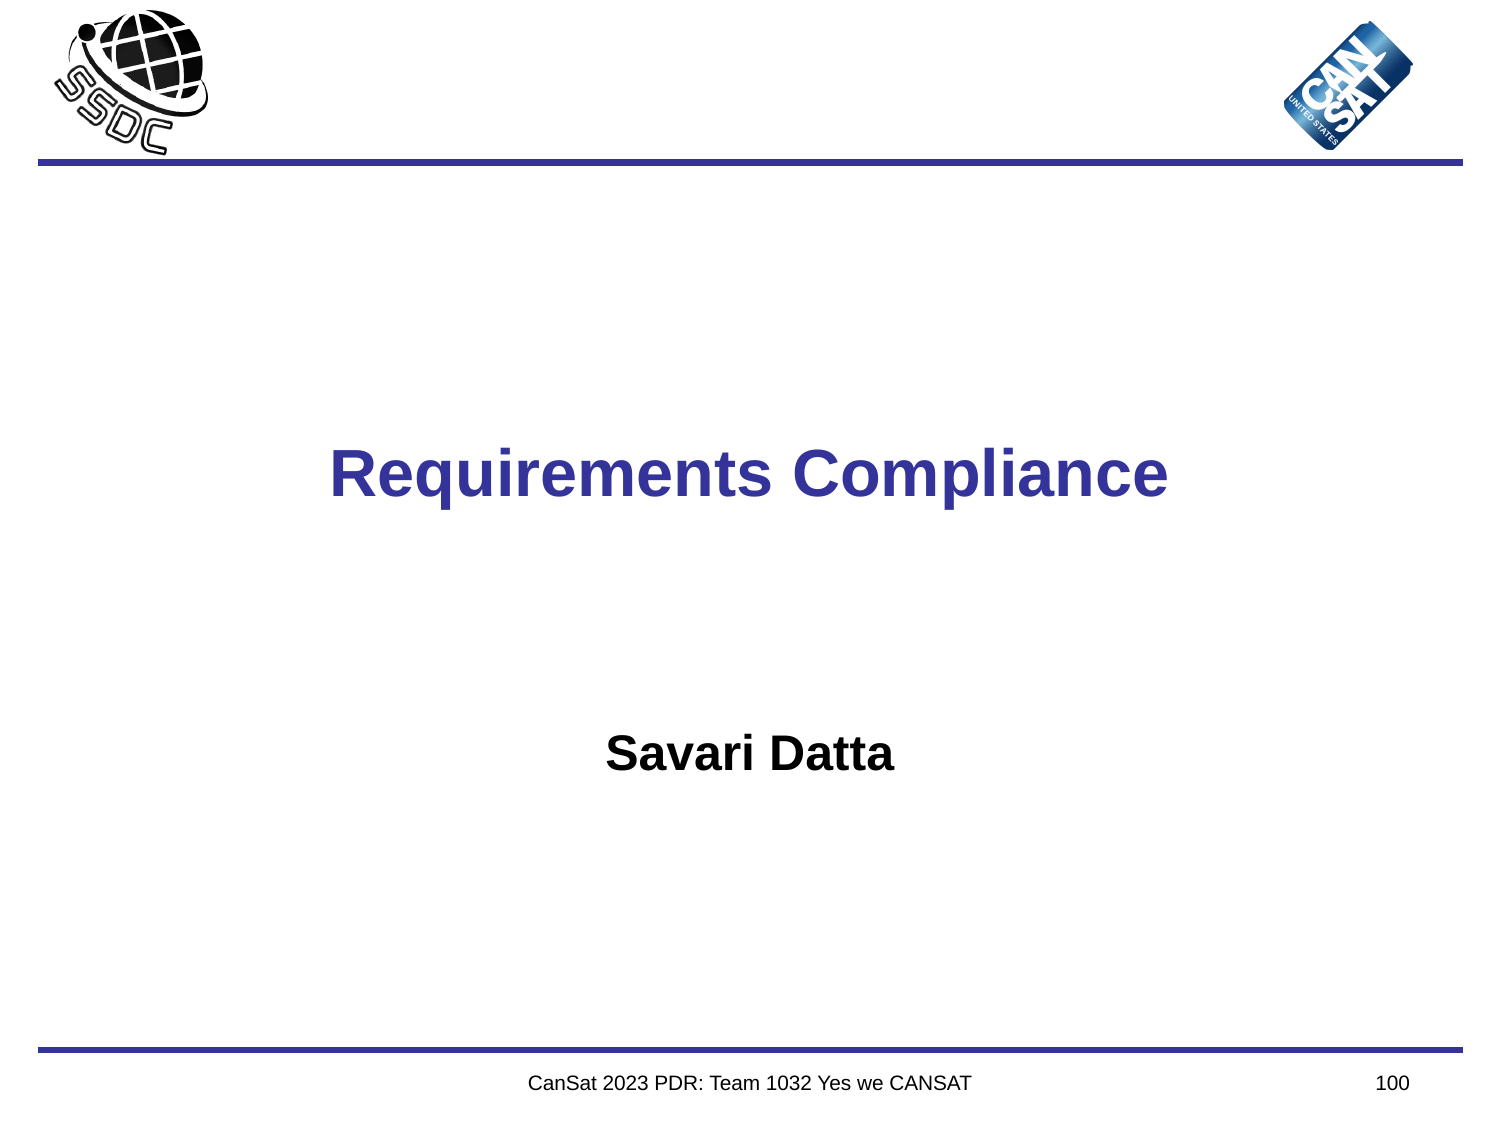

# Requirements Compliance
Savari Datta
CanSat 2023 PDR: Team 1032 Yes we CANSAT
100